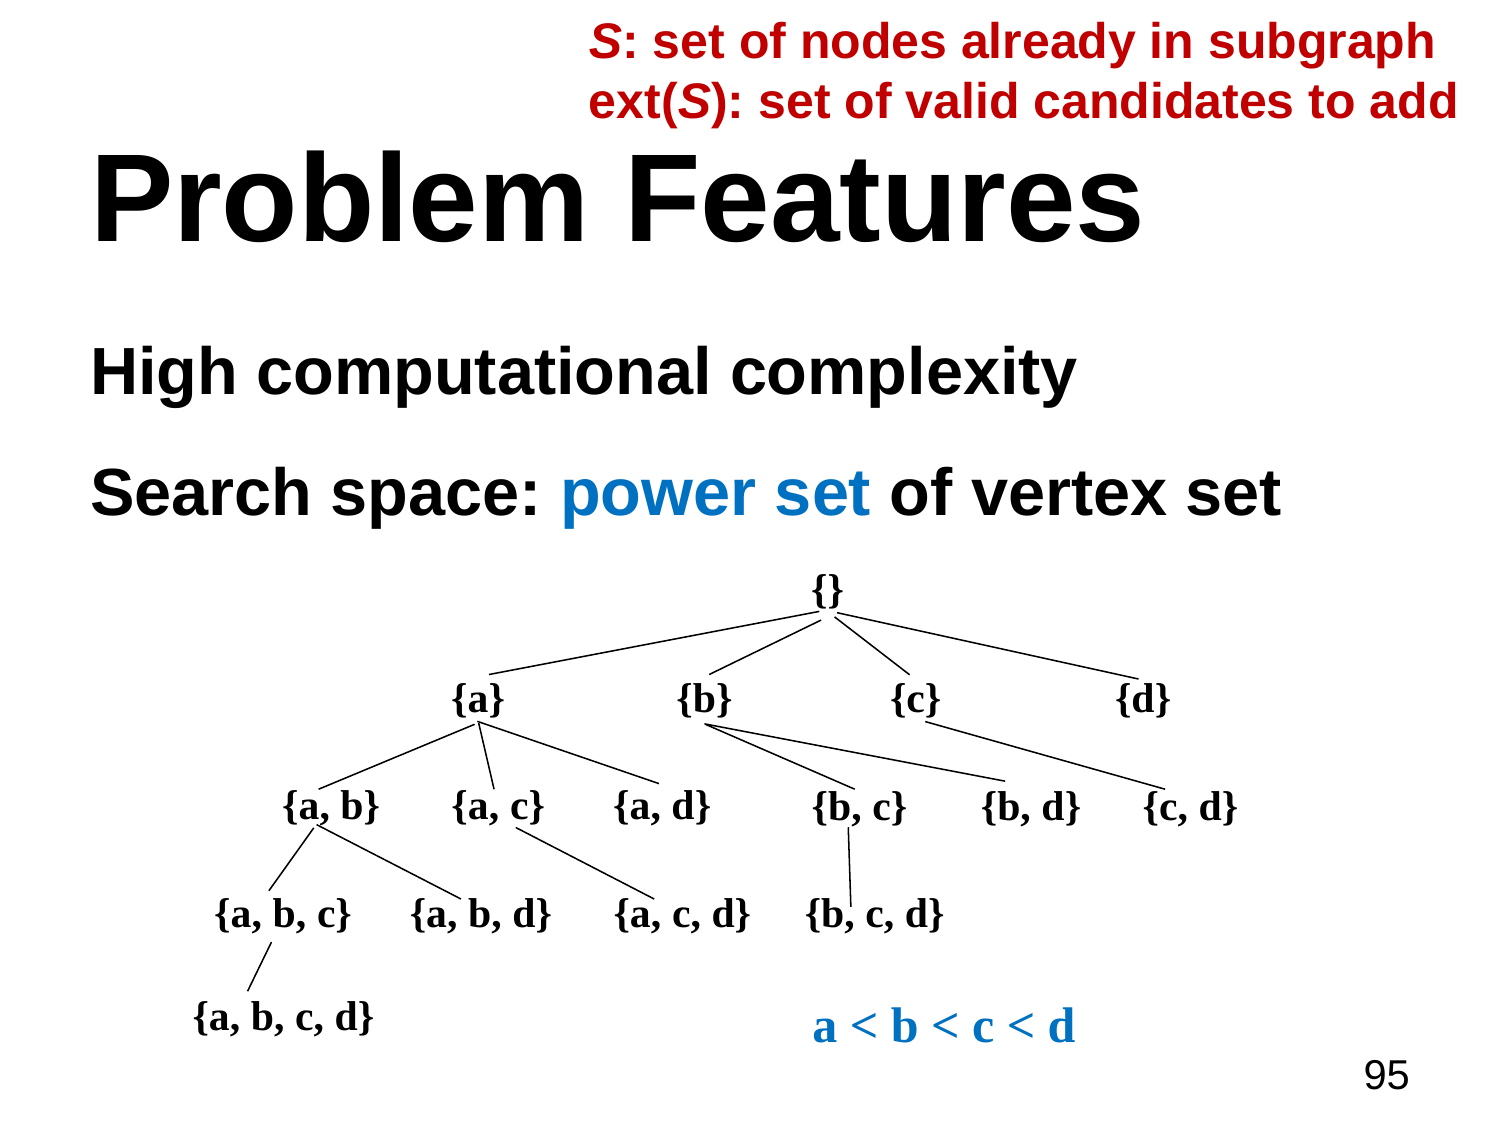

S: set of nodes already in subgraph
ext(S): set of valid candidates to add
# Problem Features
High computational complexity
Search space: power set of vertex set
{}
{a}
{b}
{c}
{d}
{a, b}
{a, c}
{a, d}
{b, c}
{b, d}
{c, d}
{b, c, d}
{a, b, c}
{a, b, d}
{a, c, d}
{a, b, c, d}
a < b < c < d
95